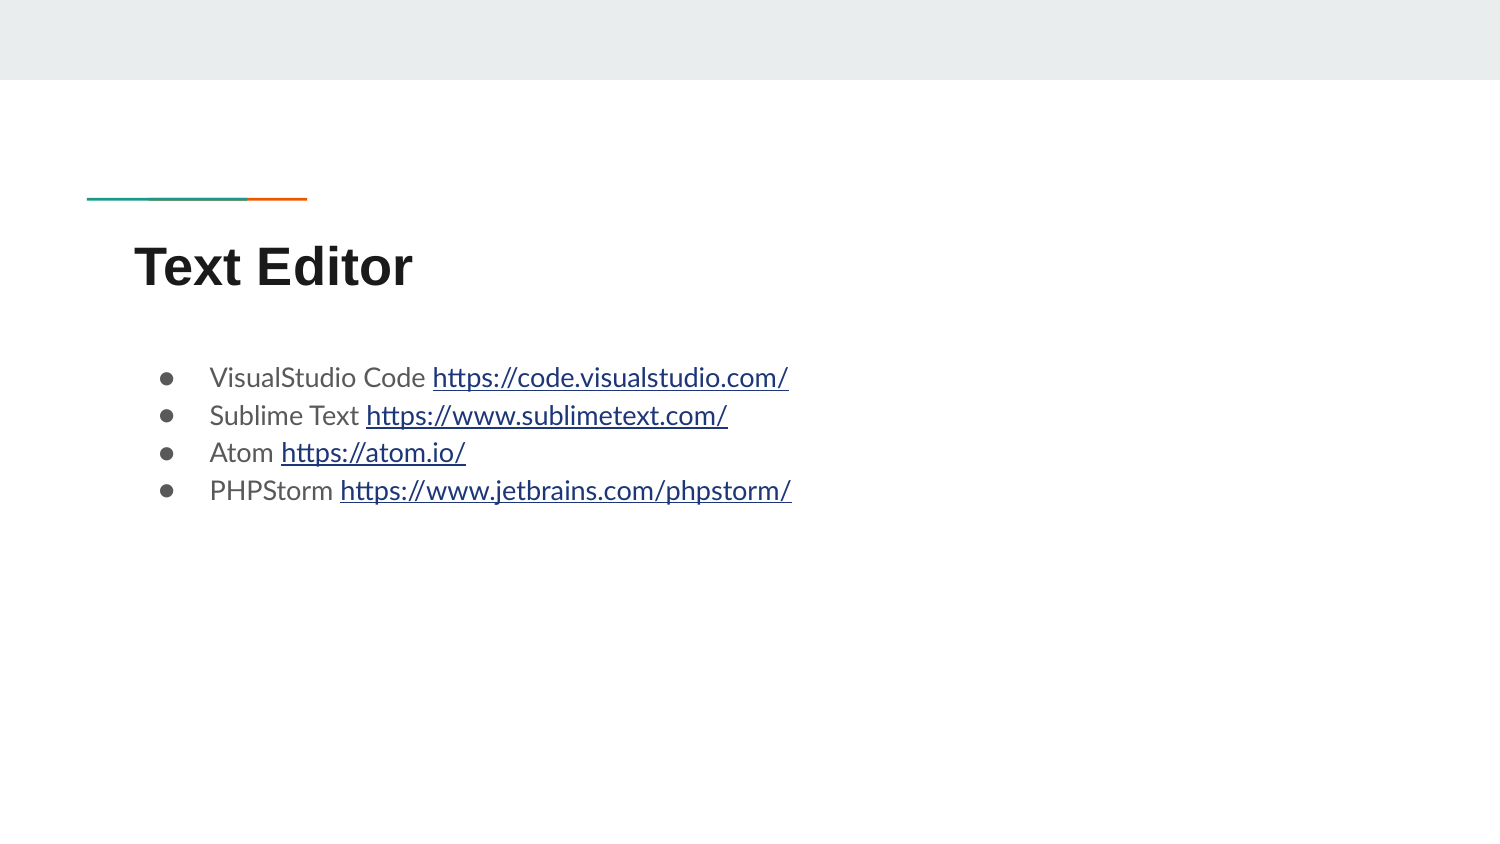

# Text Editor
VisualStudio Code https://code.visualstudio.com/
Sublime Text https://www.sublimetext.com/
Atom https://atom.io/
PHPStorm https://www.jetbrains.com/phpstorm/